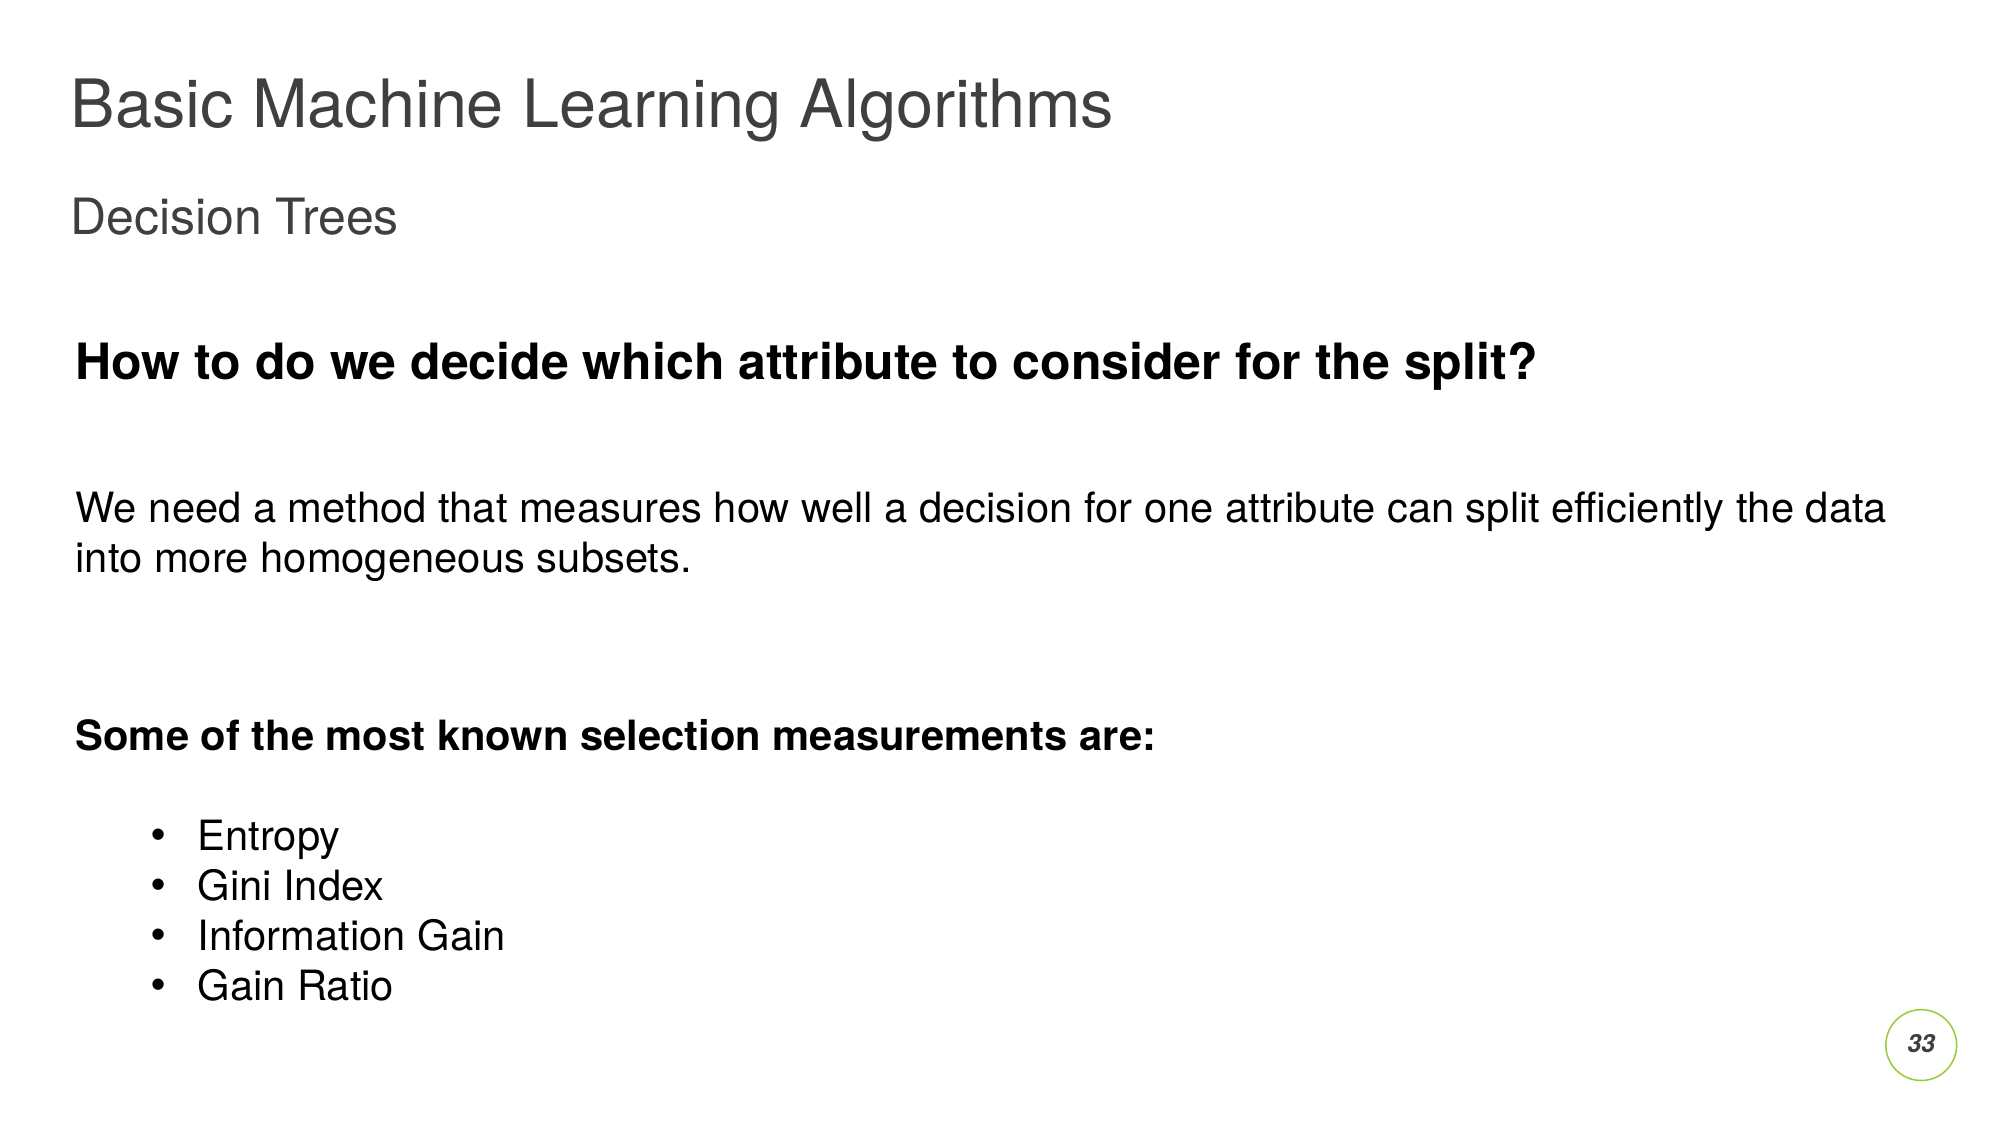

# Basic Machine Learning Algorithms
Decision Trees

How to do we decide which attribute to consider for the split?
We need a method that measures how well a decision for one attribute can split efficiently the data into more homogeneous subsets.
Some of the most known selection measurements are:

Entropy
Gini Index
Information Gain
Gain Ratio
33